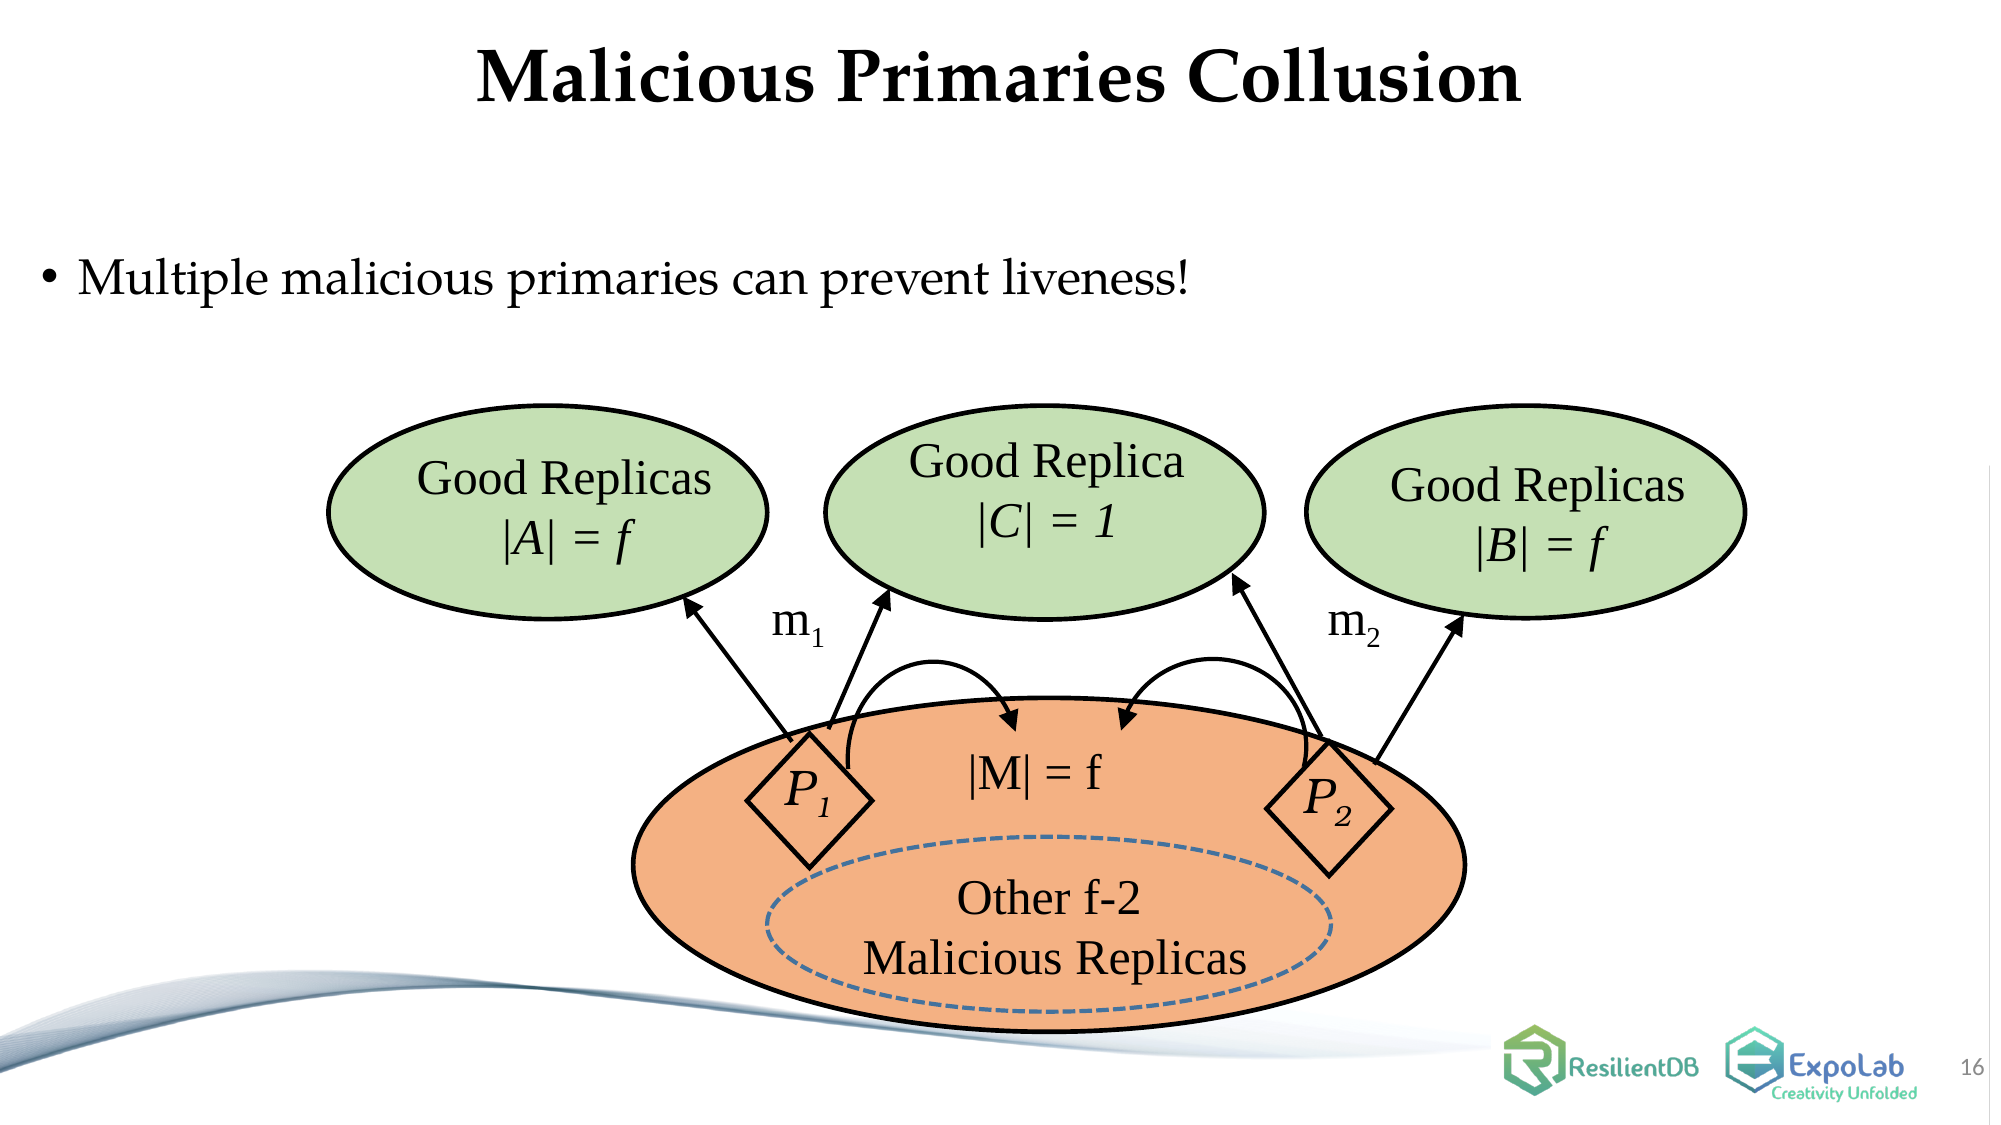

# Malicious Primaries Collusion
Multiple malicious primaries can prevent liveness!

Good Replica
|C| = 1
Good Replicas
|A| = f
Good Replicas
|B| = f
m1
m2

|M| = f

P1
P2

Other f-2
Malicious Replicas
16